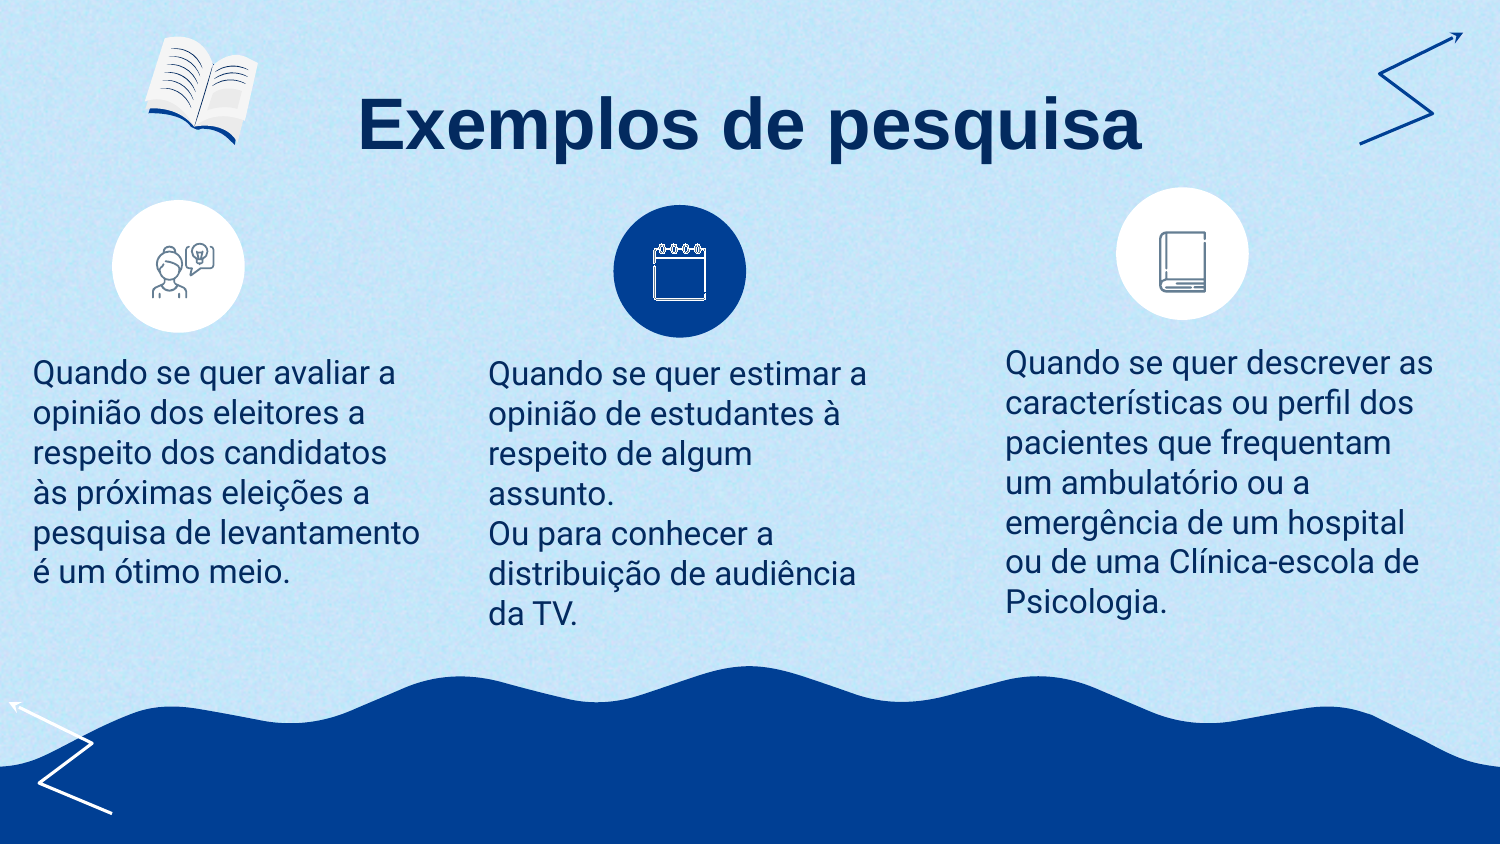

Exemplos de pesquisa

Quando se quer descrever as características ou perfil dos pacientes que frequentam um ambulatório ou a emergência de um hospital ou de uma Clínica-escola de Psicologia.
Quando se quer avaliar a opinião dos eleitores a respeito dos candidatos às próximas eleições a pesquisa de levantamento é um ótimo meio.
Quando se quer estimar a opinião de estudantes à respeito de algum assunto.
Ou para conhecer a distribuição de audiência da TV.